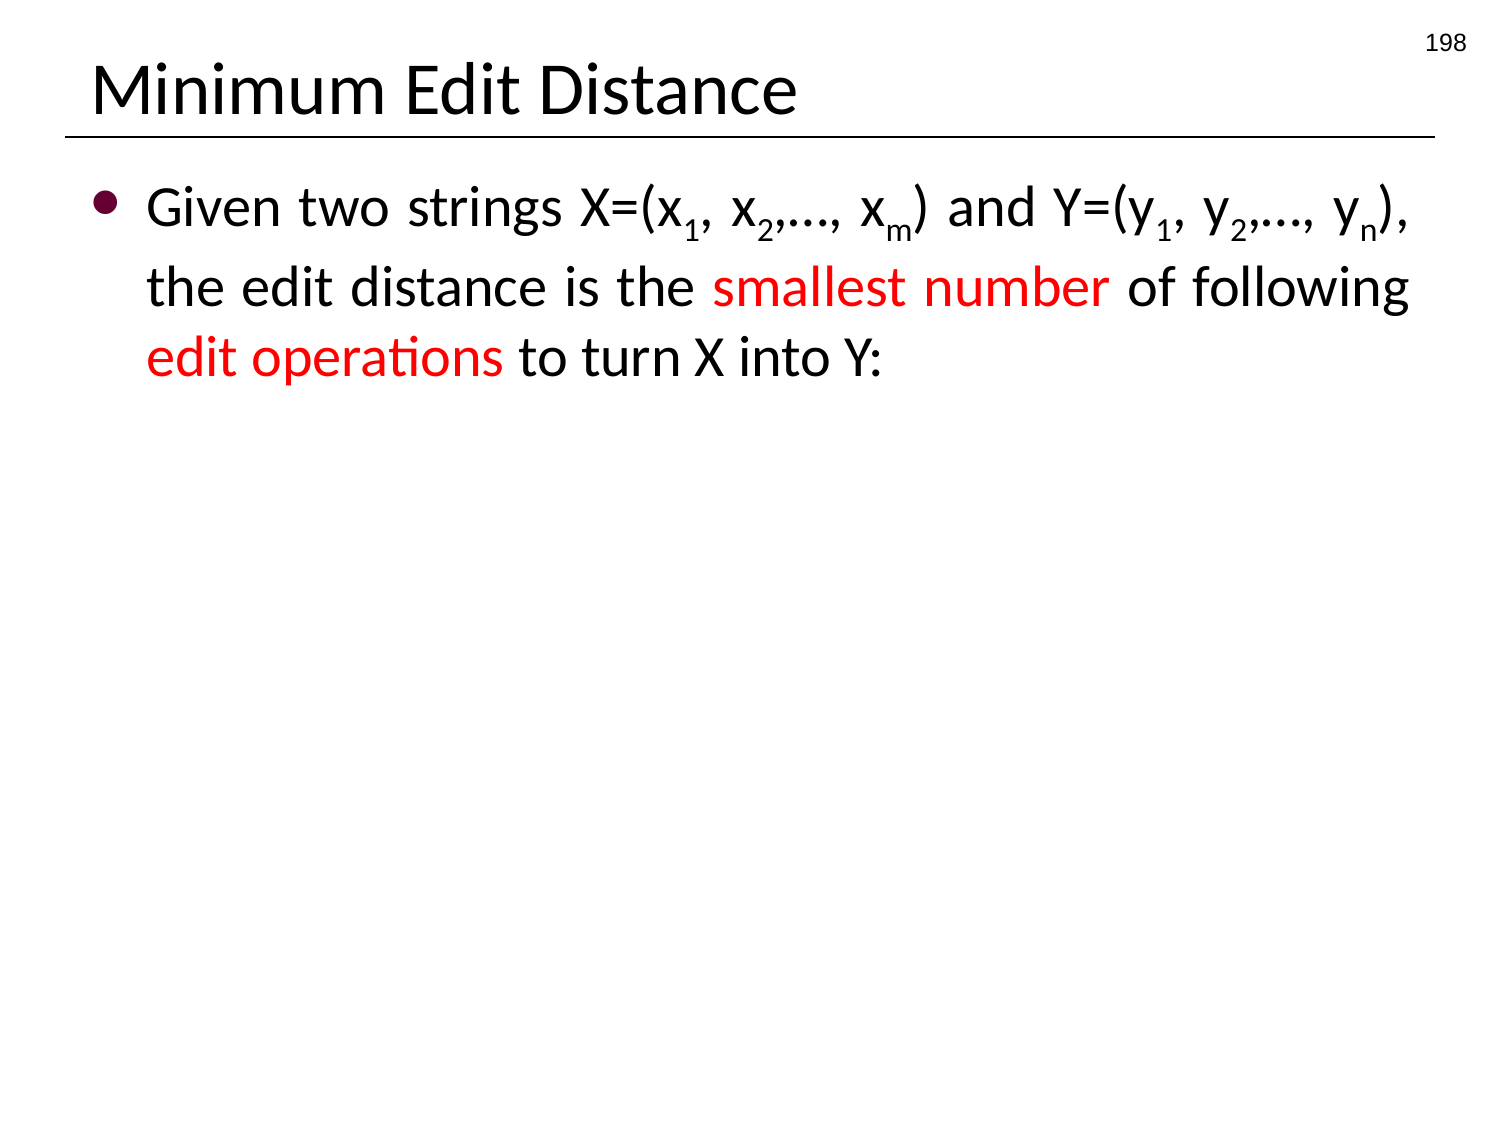

198
# Minimum Edit Distance
Given two strings X=(x1, x2,…, xm) and Y=(y1, y2,…, yn), the edit distance is the smallest number of following edit operations to turn X into Y: